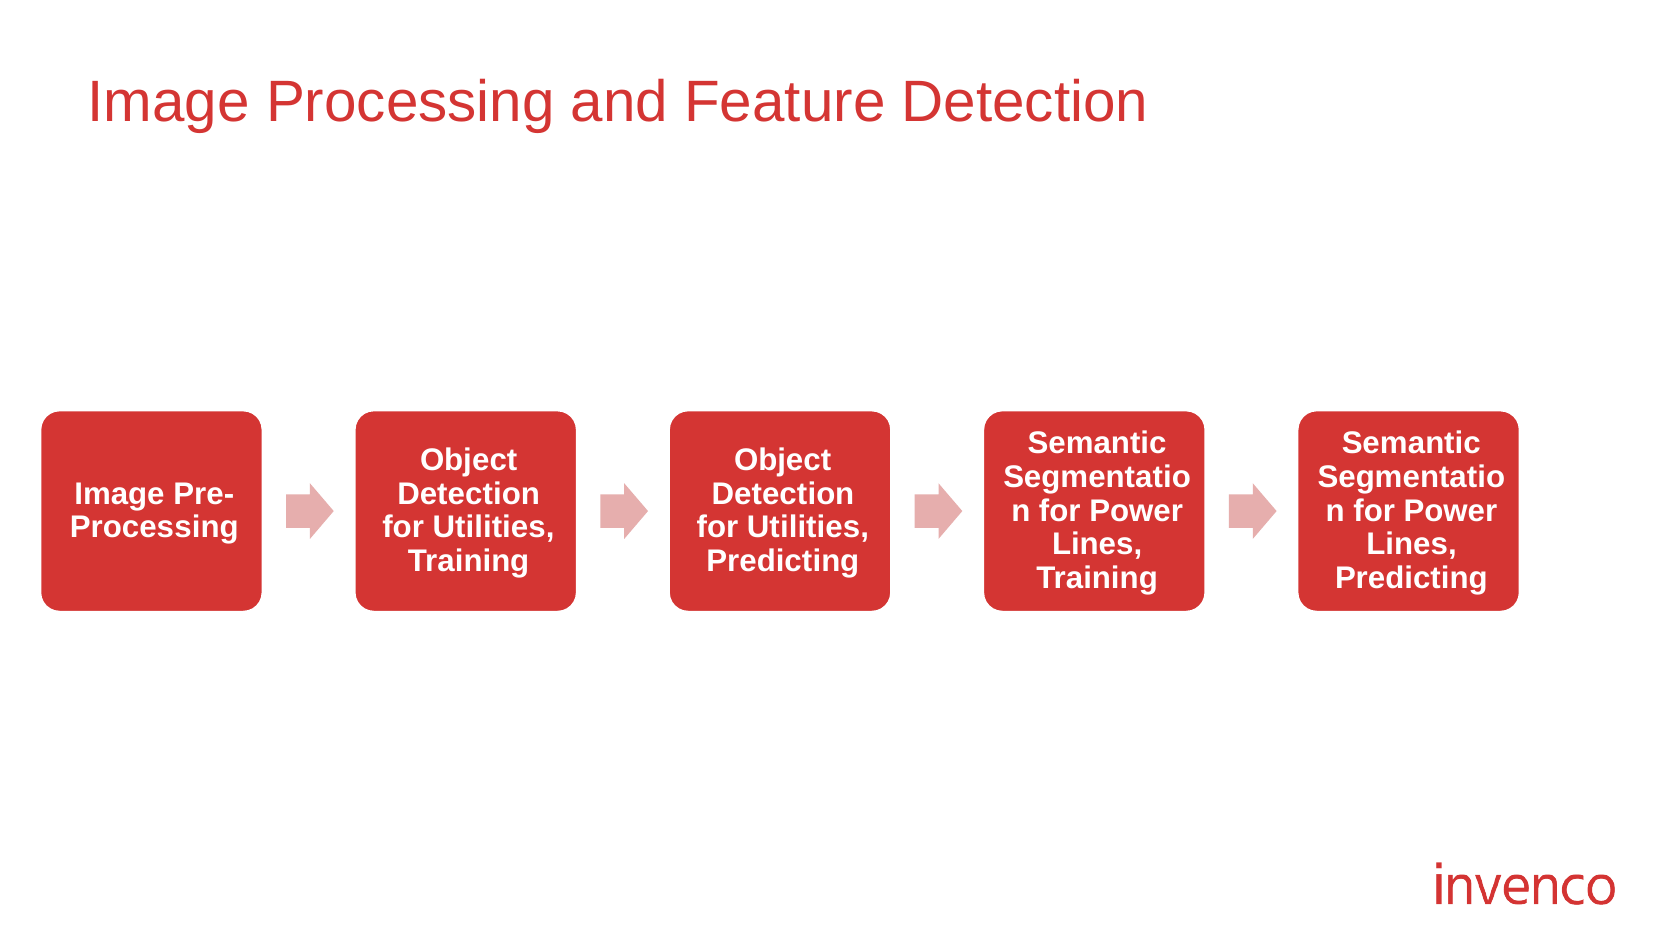

# Image Processing and Feature Detection
Image Pre-Processing

Object Detection for Utilities, Training

Object Detection for Utilities, Predicting

Semantic Segmentation for Power Lines, Training

Semantic Segmentation for Power Lines, Predicting